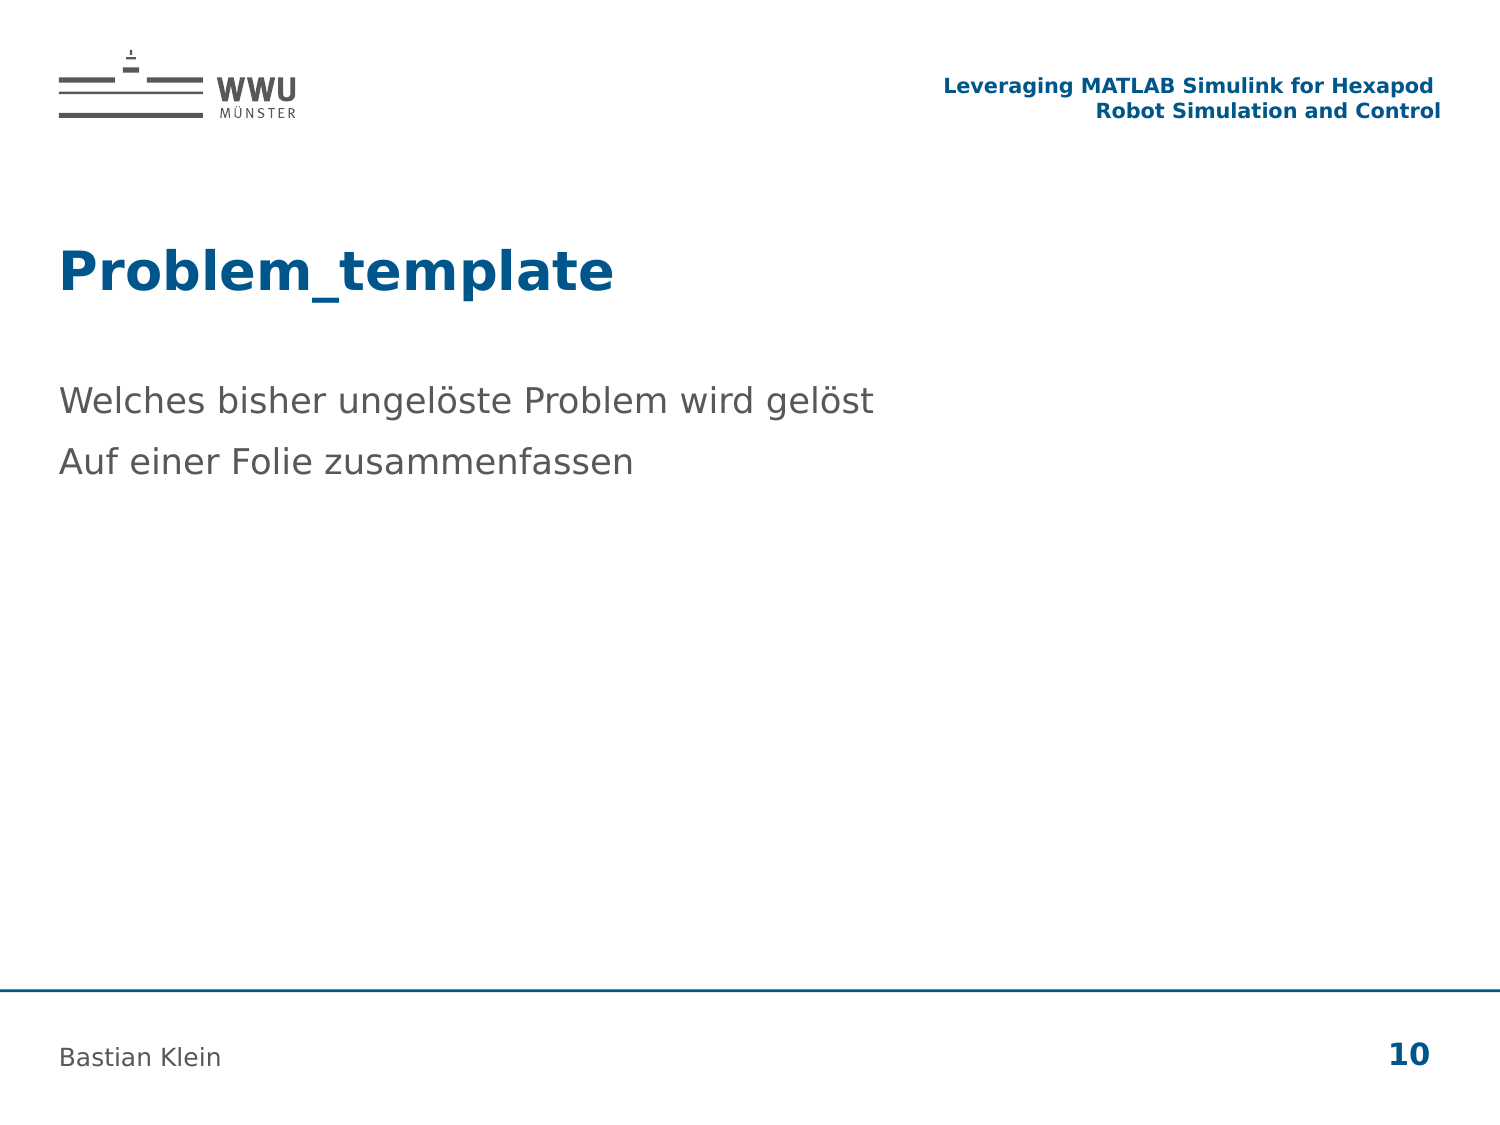

Leveraging MATLAB Simulink for Hexapod  Robot Simulation and Control
# Problem_template
Welches bisher ungelöste Problem wird gelöst
Auf einer Folie zusammenfassen

Bastian Klein
10